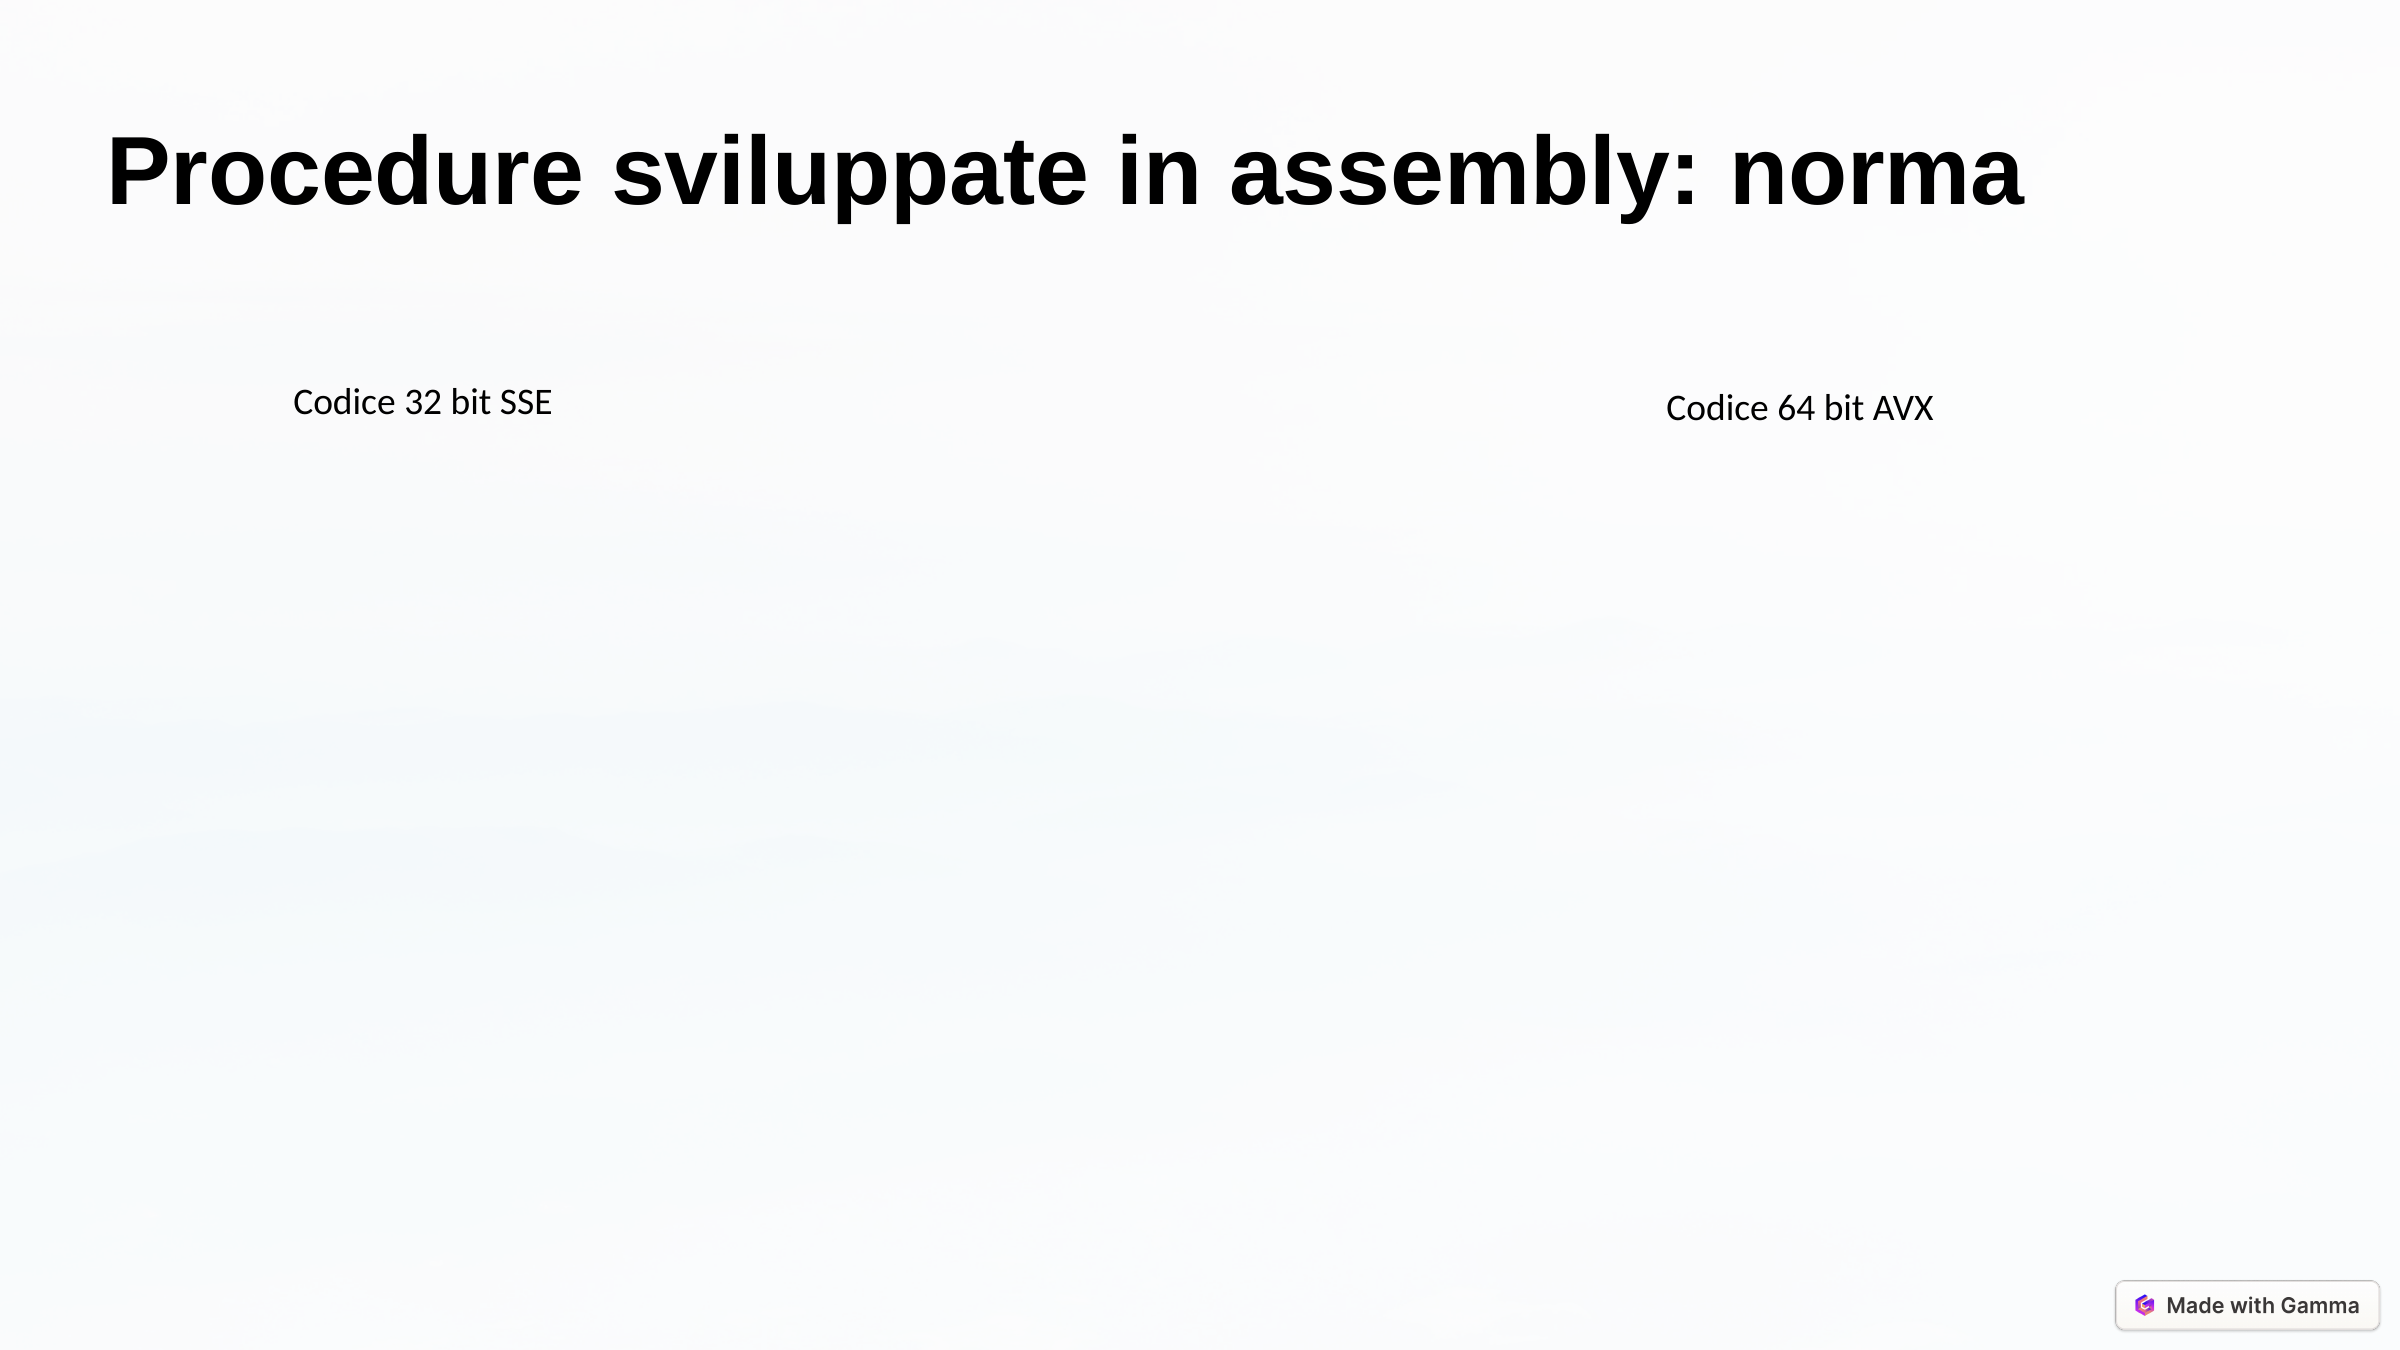

Procedure sviluppate in assembly: norma
Codice 32 bit SSE
Codice 64 bit AVX